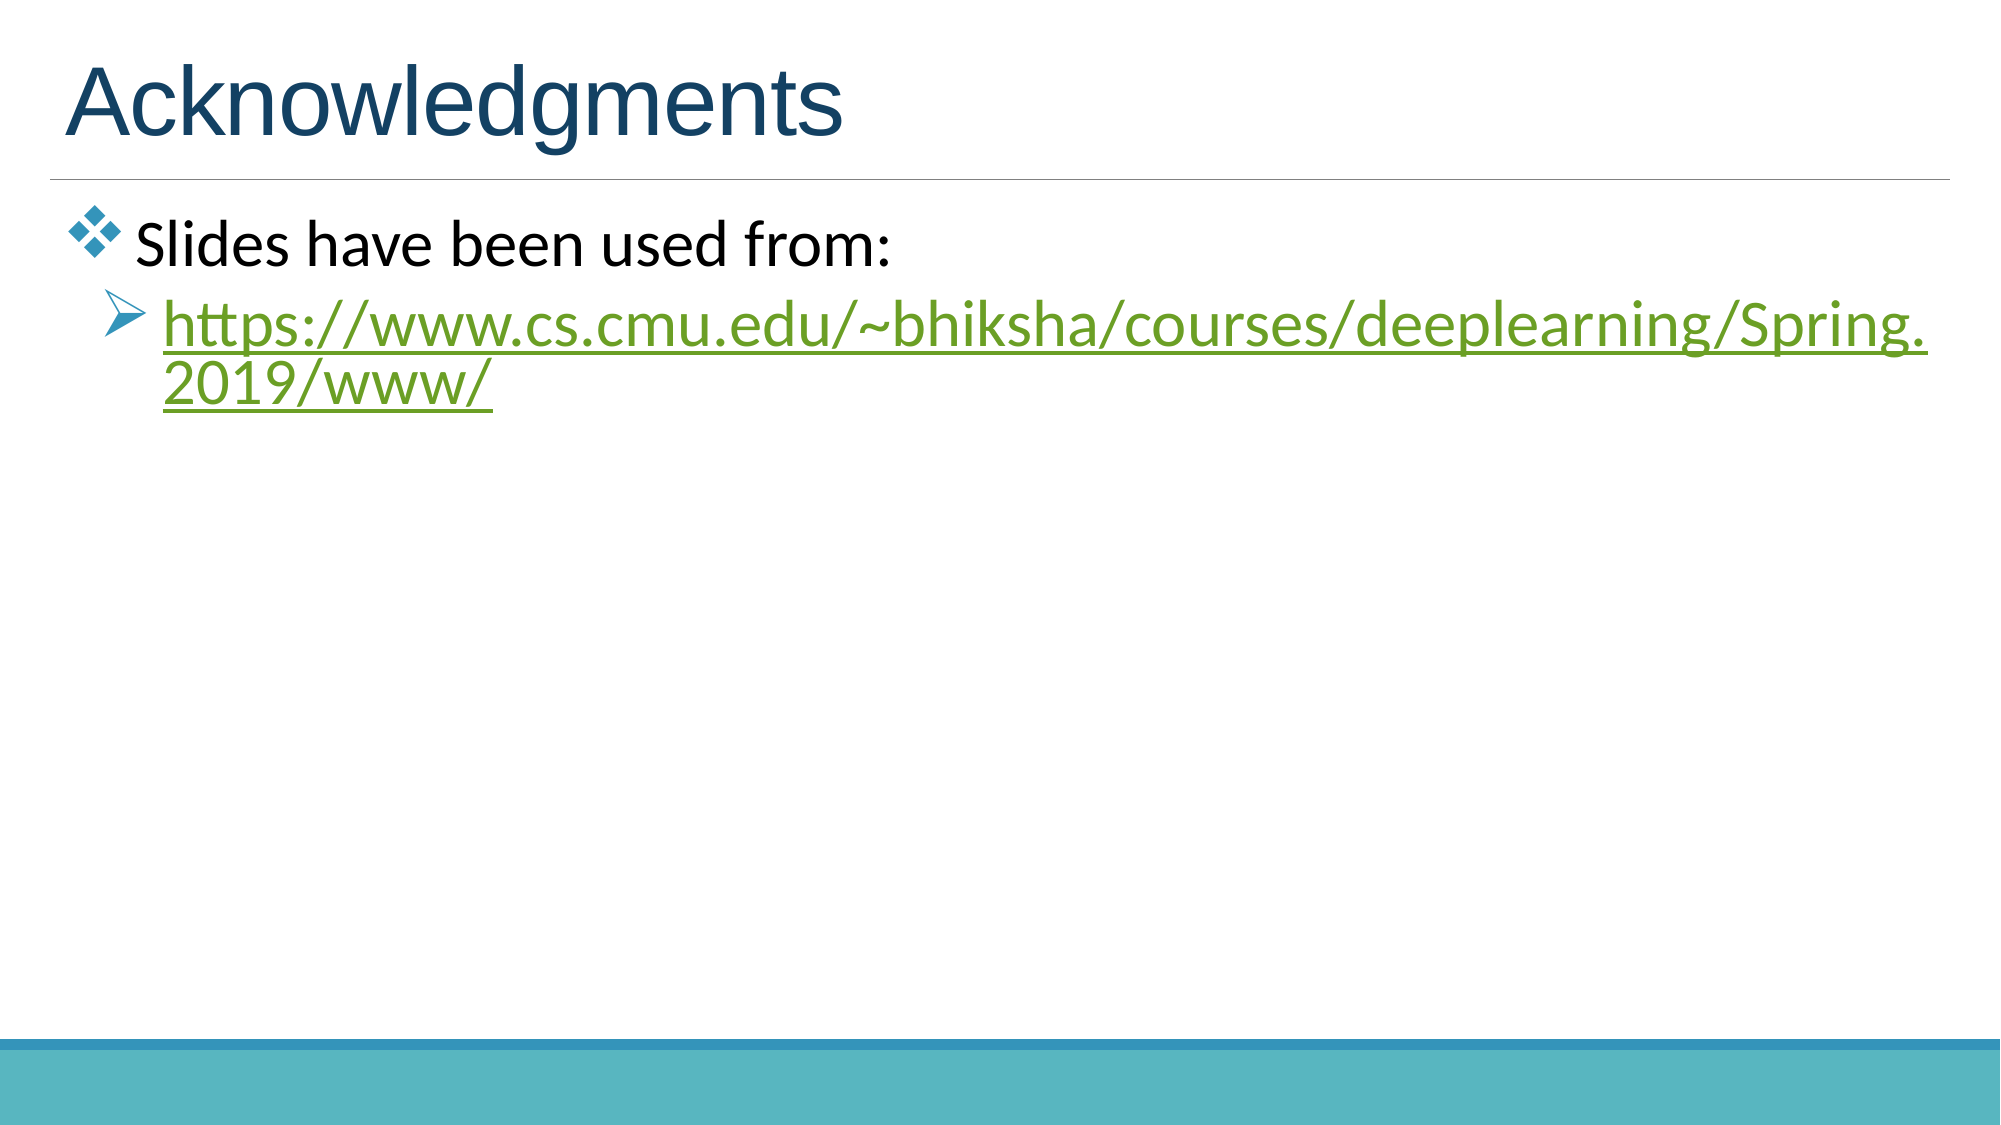

# Acknowledgments
Slides have been used from:
https://www.cs.cmu.edu/~bhiksha/courses/deeplearning/Spring.2019/www/